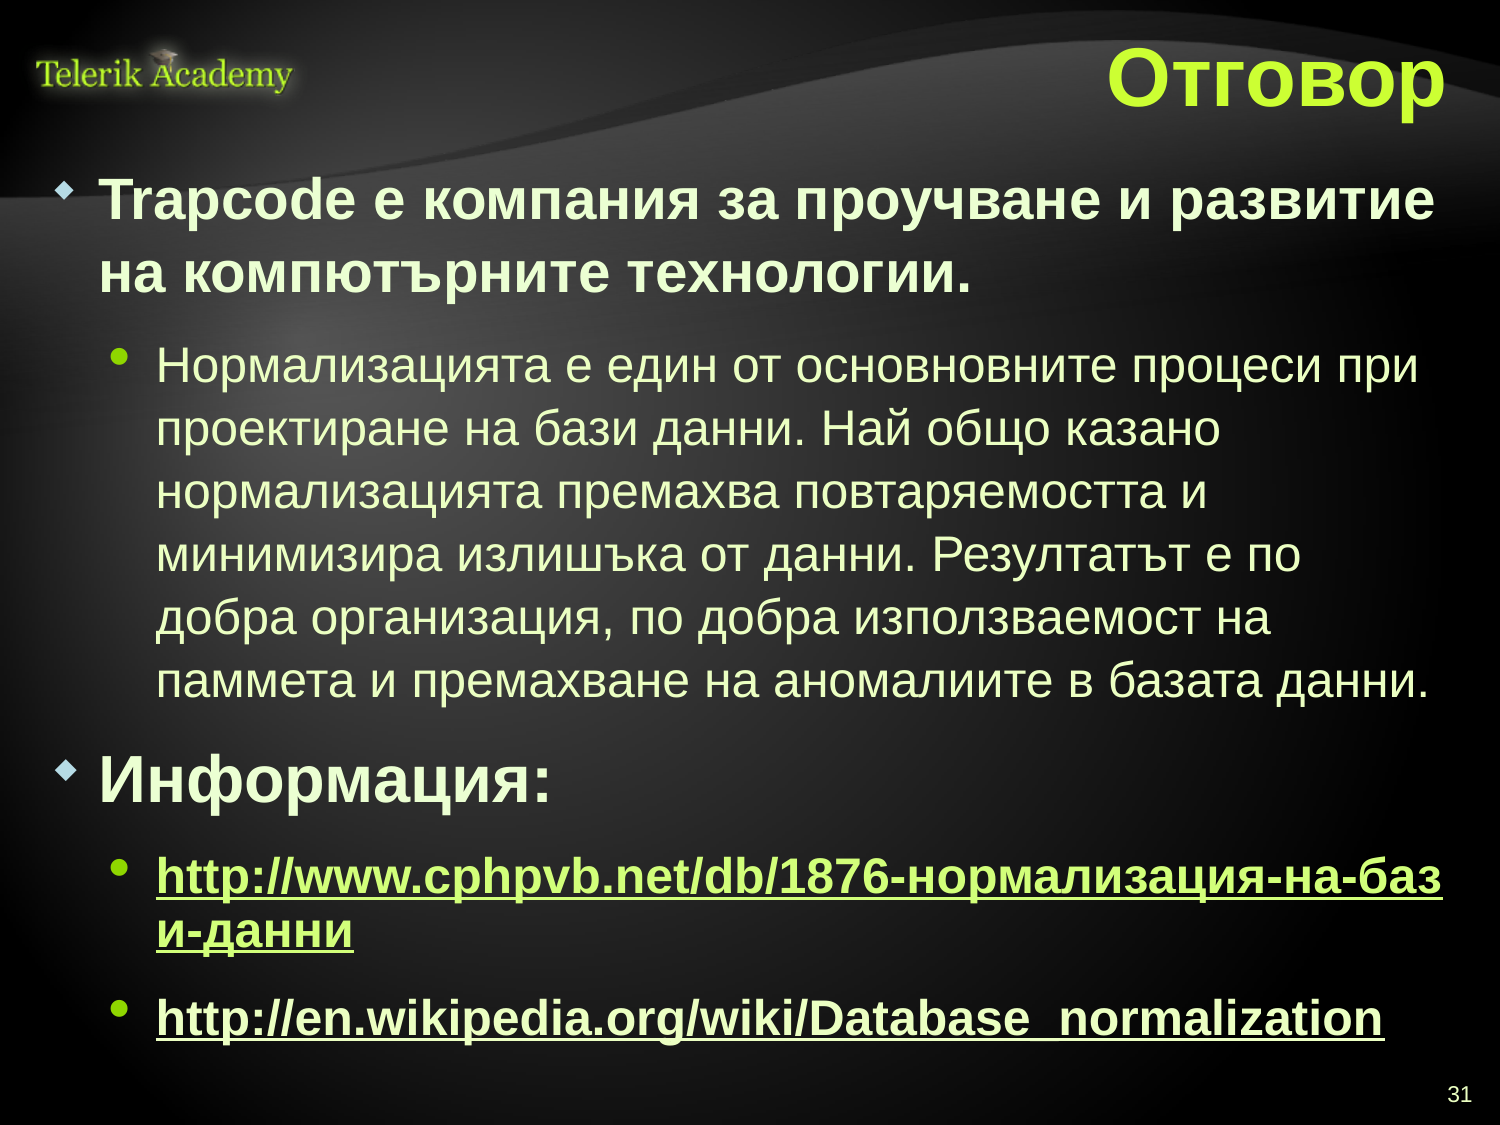

# Отговор
Trapcode е компания за проучване и развитие на компютърните технологии.
Нормализацията е един от основновните процеси при проектиране на бази данни. Най общо казано нормализацията премахва повтаряемостта и минимизира излишъка от данни. Резултатът е по добра организация, по добра използваемост на паммета и премахване на аномалиите в базата данни.
Информация:
http://www.cphpvb.net/db/1876-нормализация-на-бази-данни
http://en.wikipedia.org/wiki/Database_normalization
31